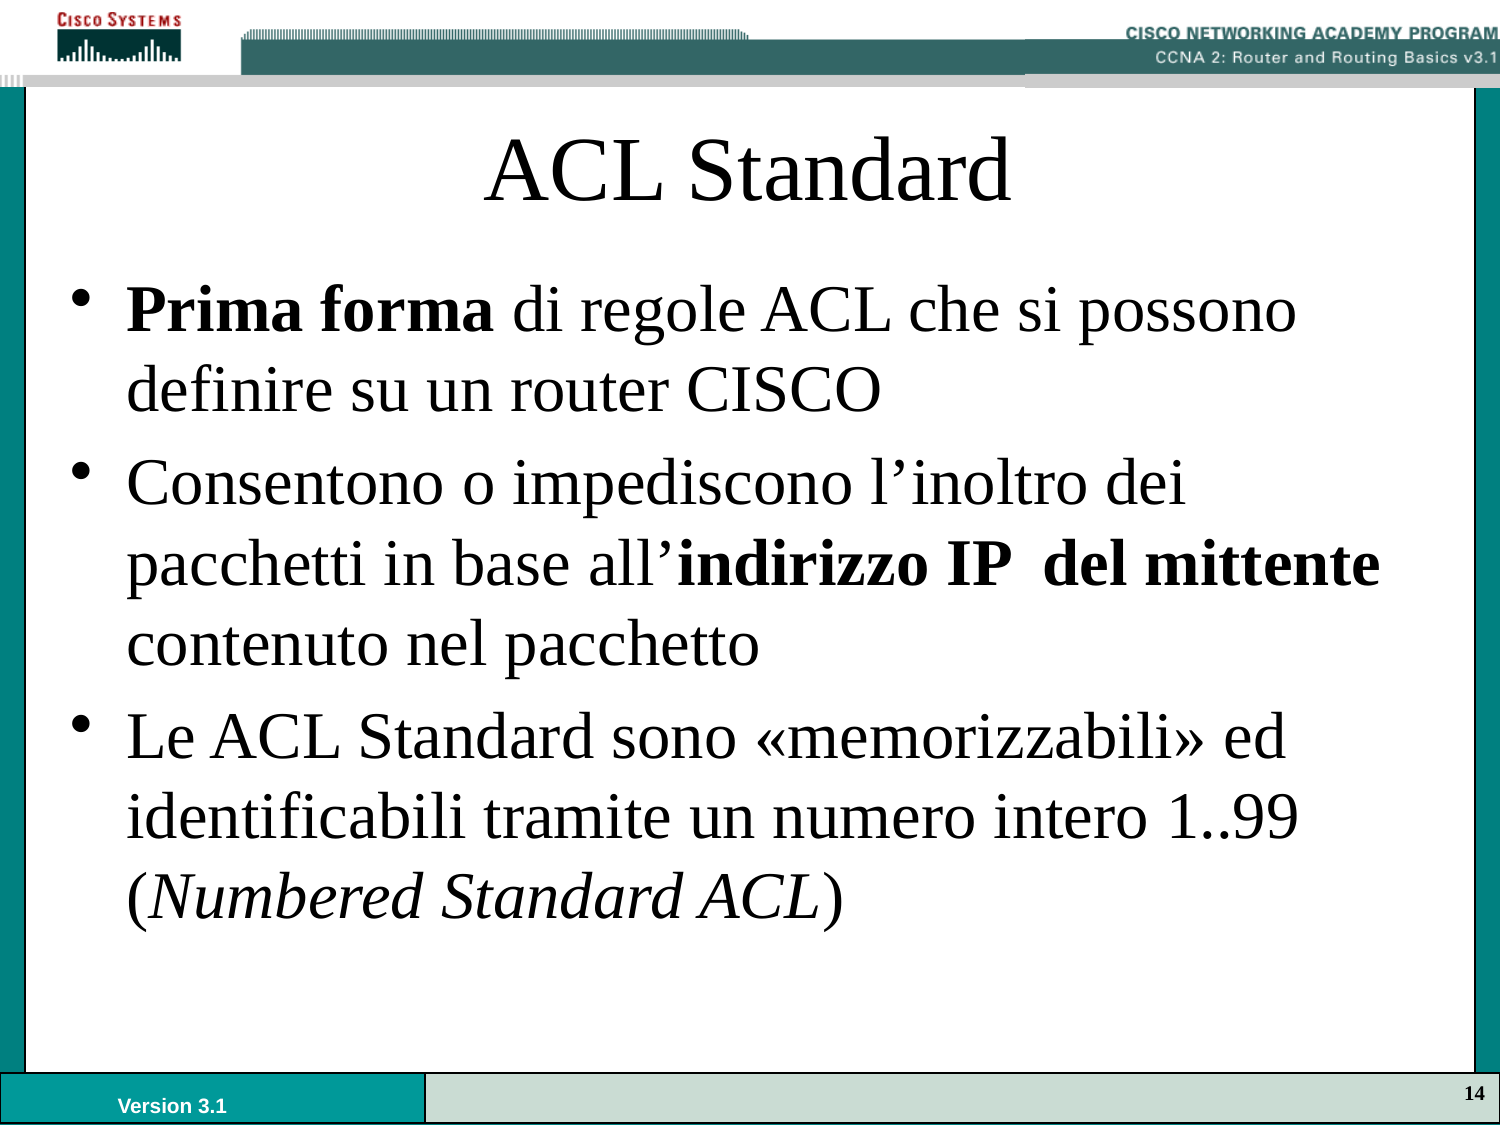

# ACL Standard
Prima forma di regole ACL che si possono definire su un router CISCO
Consentono o impediscono l’inoltro dei pacchetti in base all’indirizzo IP  del mittente contenuto nel pacchetto
Le ACL Standard sono «memorizzabili» ed identificabili tramite un numero intero 1..99 (Numbered Standard ACL)